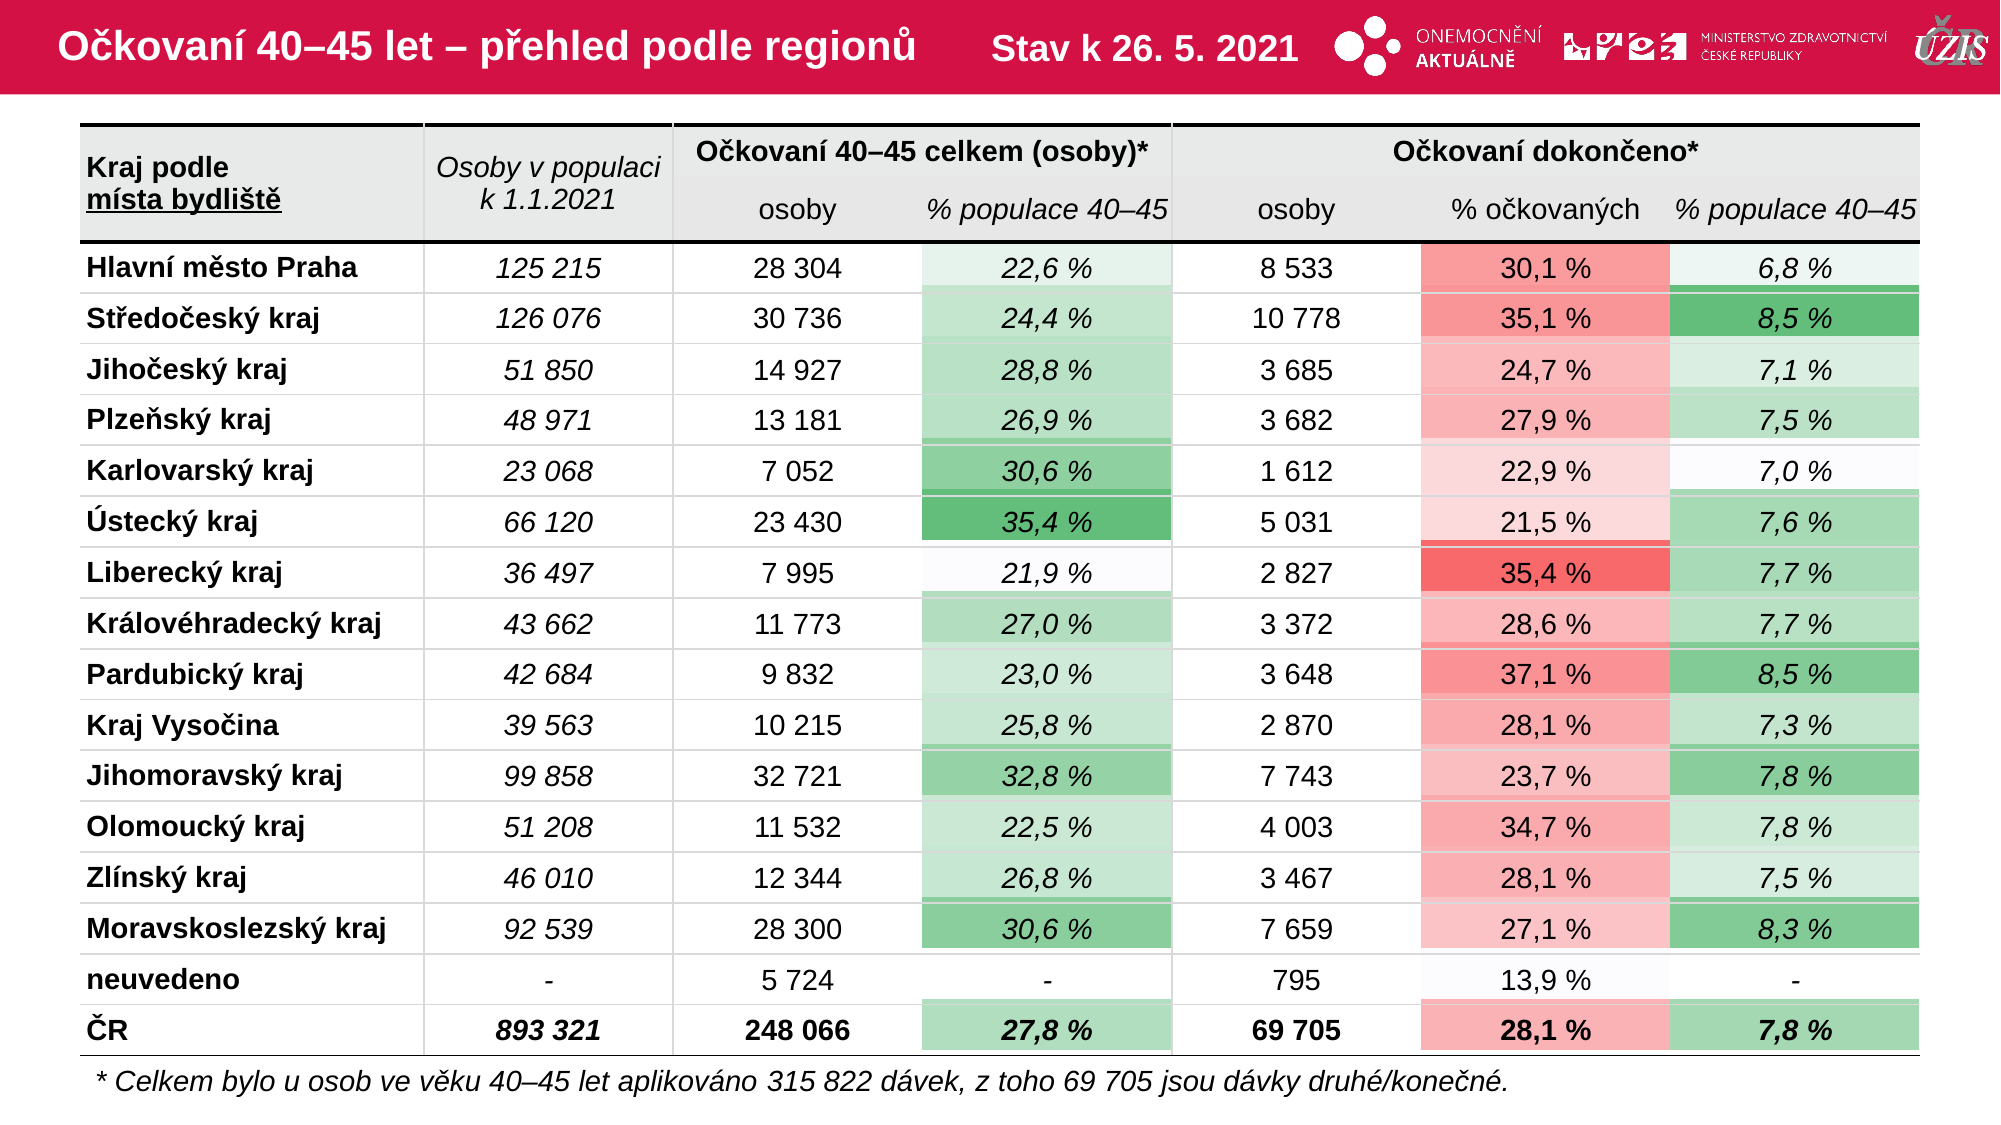

# Očkovaní 40–45 let – přehled podle regionů
Stav k 26. 5. 2021
| Kraj podle místa bydliště | Osoby v populaci k 1.1.2021 | Očkovaní 40–45 celkem (osoby)\* |  | Očkovaní dokončeno\* |  |  |
| --- | --- | --- | --- | --- | --- | --- |
|  |  | osoby | % populace 40–45 | osoby | % očkovaných | % populace 40–45 |
| Hlavní město Praha | 125 215 | 28 304 | 22,6 % | 8 533 | 30,1 % | 6,8 % |
| Středočeský kraj | 126 076 | 30 736 | 24,4 % | 10 778 | 35,1 % | 8,5 % |
| Jihočeský kraj | 51 850 | 14 927 | 28,8 % | 3 685 | 24,7 % | 7,1 % |
| Plzeňský kraj | 48 971 | 13 181 | 26,9 % | 3 682 | 27,9 % | 7,5 % |
| Karlovarský kraj | 23 068 | 7 052 | 30,6 % | 1 612 | 22,9 % | 7,0 % |
| Ústecký kraj | 66 120 | 23 430 | 35,4 % | 5 031 | 21,5 % | 7,6 % |
| Liberecký kraj | 36 497 | 7 995 | 21,9 % | 2 827 | 35,4 % | 7,7 % |
| Královéhradecký kraj | 43 662 | 11 773 | 27,0 % | 3 372 | 28,6 % | 7,7 % |
| Pardubický kraj | 42 684 | 9 832 | 23,0 % | 3 648 | 37,1 % | 8,5 % |
| Kraj Vysočina | 39 563 | 10 215 | 25,8 % | 2 870 | 28,1 % | 7,3 % |
| Jihomoravský kraj | 99 858 | 32 721 | 32,8 % | 7 743 | 23,7 % | 7,8 % |
| Olomoucký kraj | 51 208 | 11 532 | 22,5 % | 4 003 | 34,7 % | 7,8 % |
| Zlínský kraj | 46 010 | 12 344 | 26,8 % | 3 467 | 28,1 % | 7,5 % |
| Moravskoslezský kraj | 92 539 | 28 300 | 30,6 % | 7 659 | 27,1 % | 8,3 % |
| neuvedeno | - | 5 724 | - | 795 | 13,9 % | - |
| ČR | 893 321 | 248 066 | 27,8 % | 69 705 | 28,1 % | 7,8 % |
|  |  |  |  |  |  |
| --- | --- | --- | --- | --- | --- |
|  |  |  |  |  |  |
|  |  |  |  |  |  |
|  |  |  |  |  |  |
|  |  |  |  |  |  |
|  |  |  |  |  |  |
|  |  |  |  |  |  |
|  |  |  |  |  |  |
|  |  |  |  |  |  |
|  |  |  |  |  |  |
|  |  |  |  |  |  |
|  |  |  |  |  |  |
|  |  |  |  |  |  |
|  |  |  |  |  |  |
|  |  |  |  |  |  |
|  |  |  |  |  |  |
* Celkem bylo u osob ve věku 40–45 let aplikováno 315 822 dávek, z toho 69 705 jsou dávky druhé/konečné.